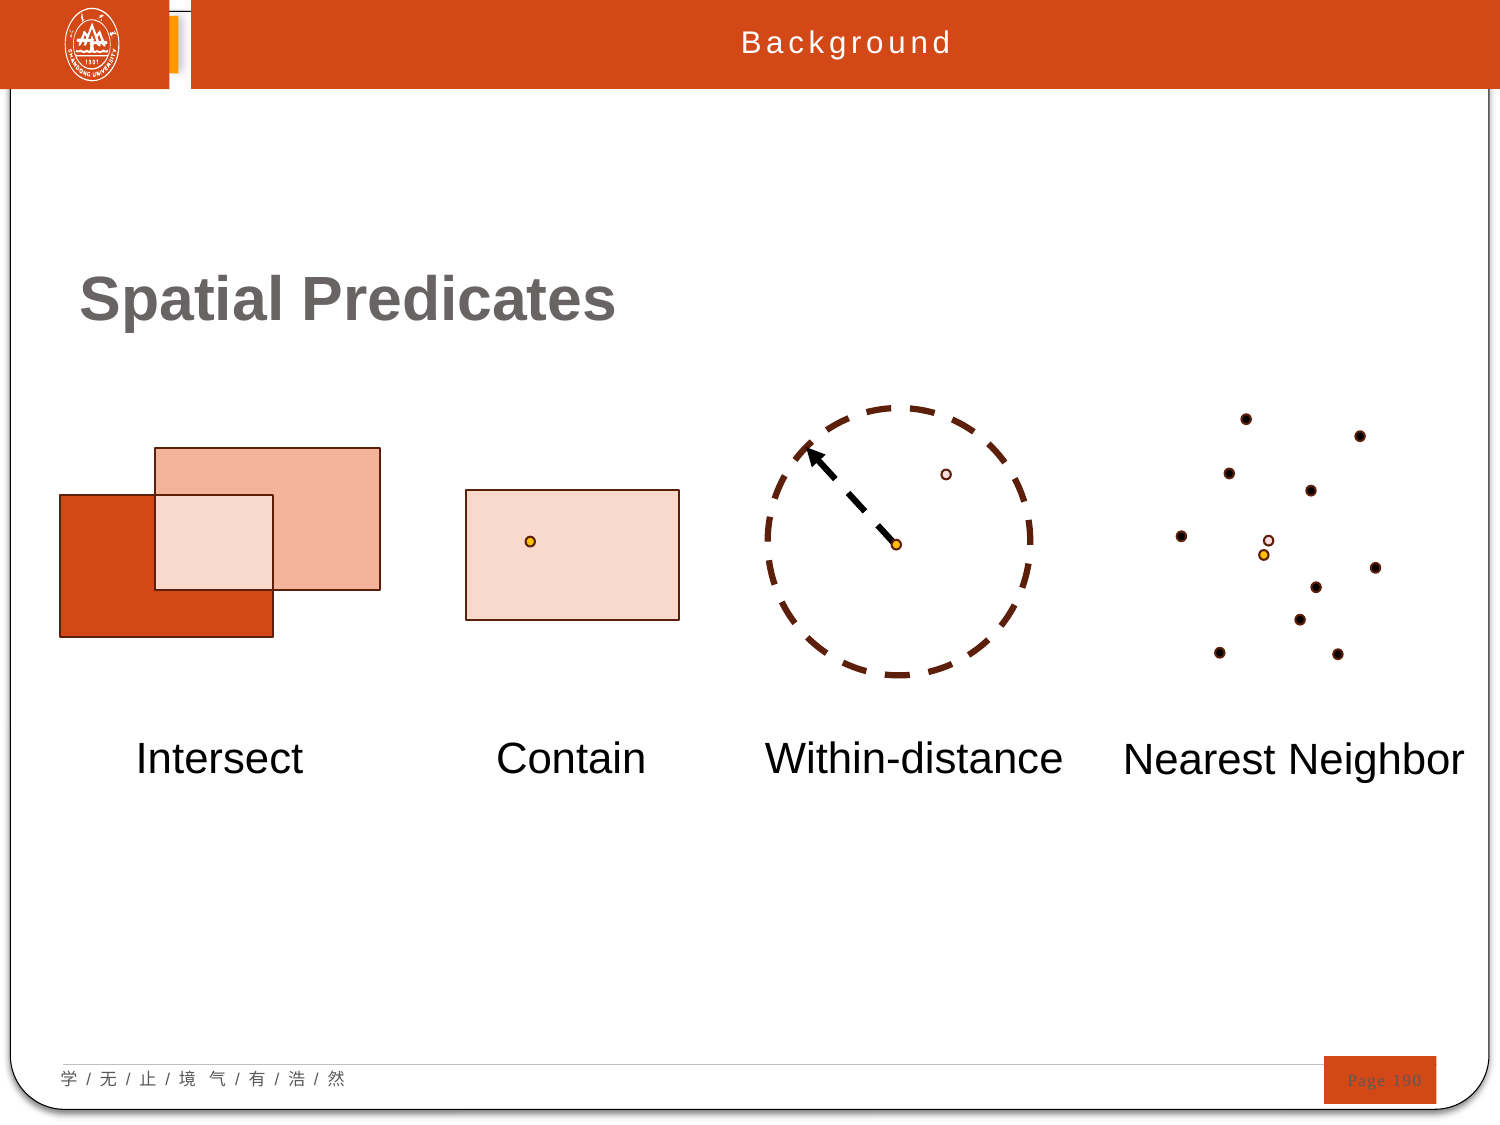

Background
# Spatial Predicates

Within-distance
Intersect
Contain
Nearest Neighbor
  Page 190